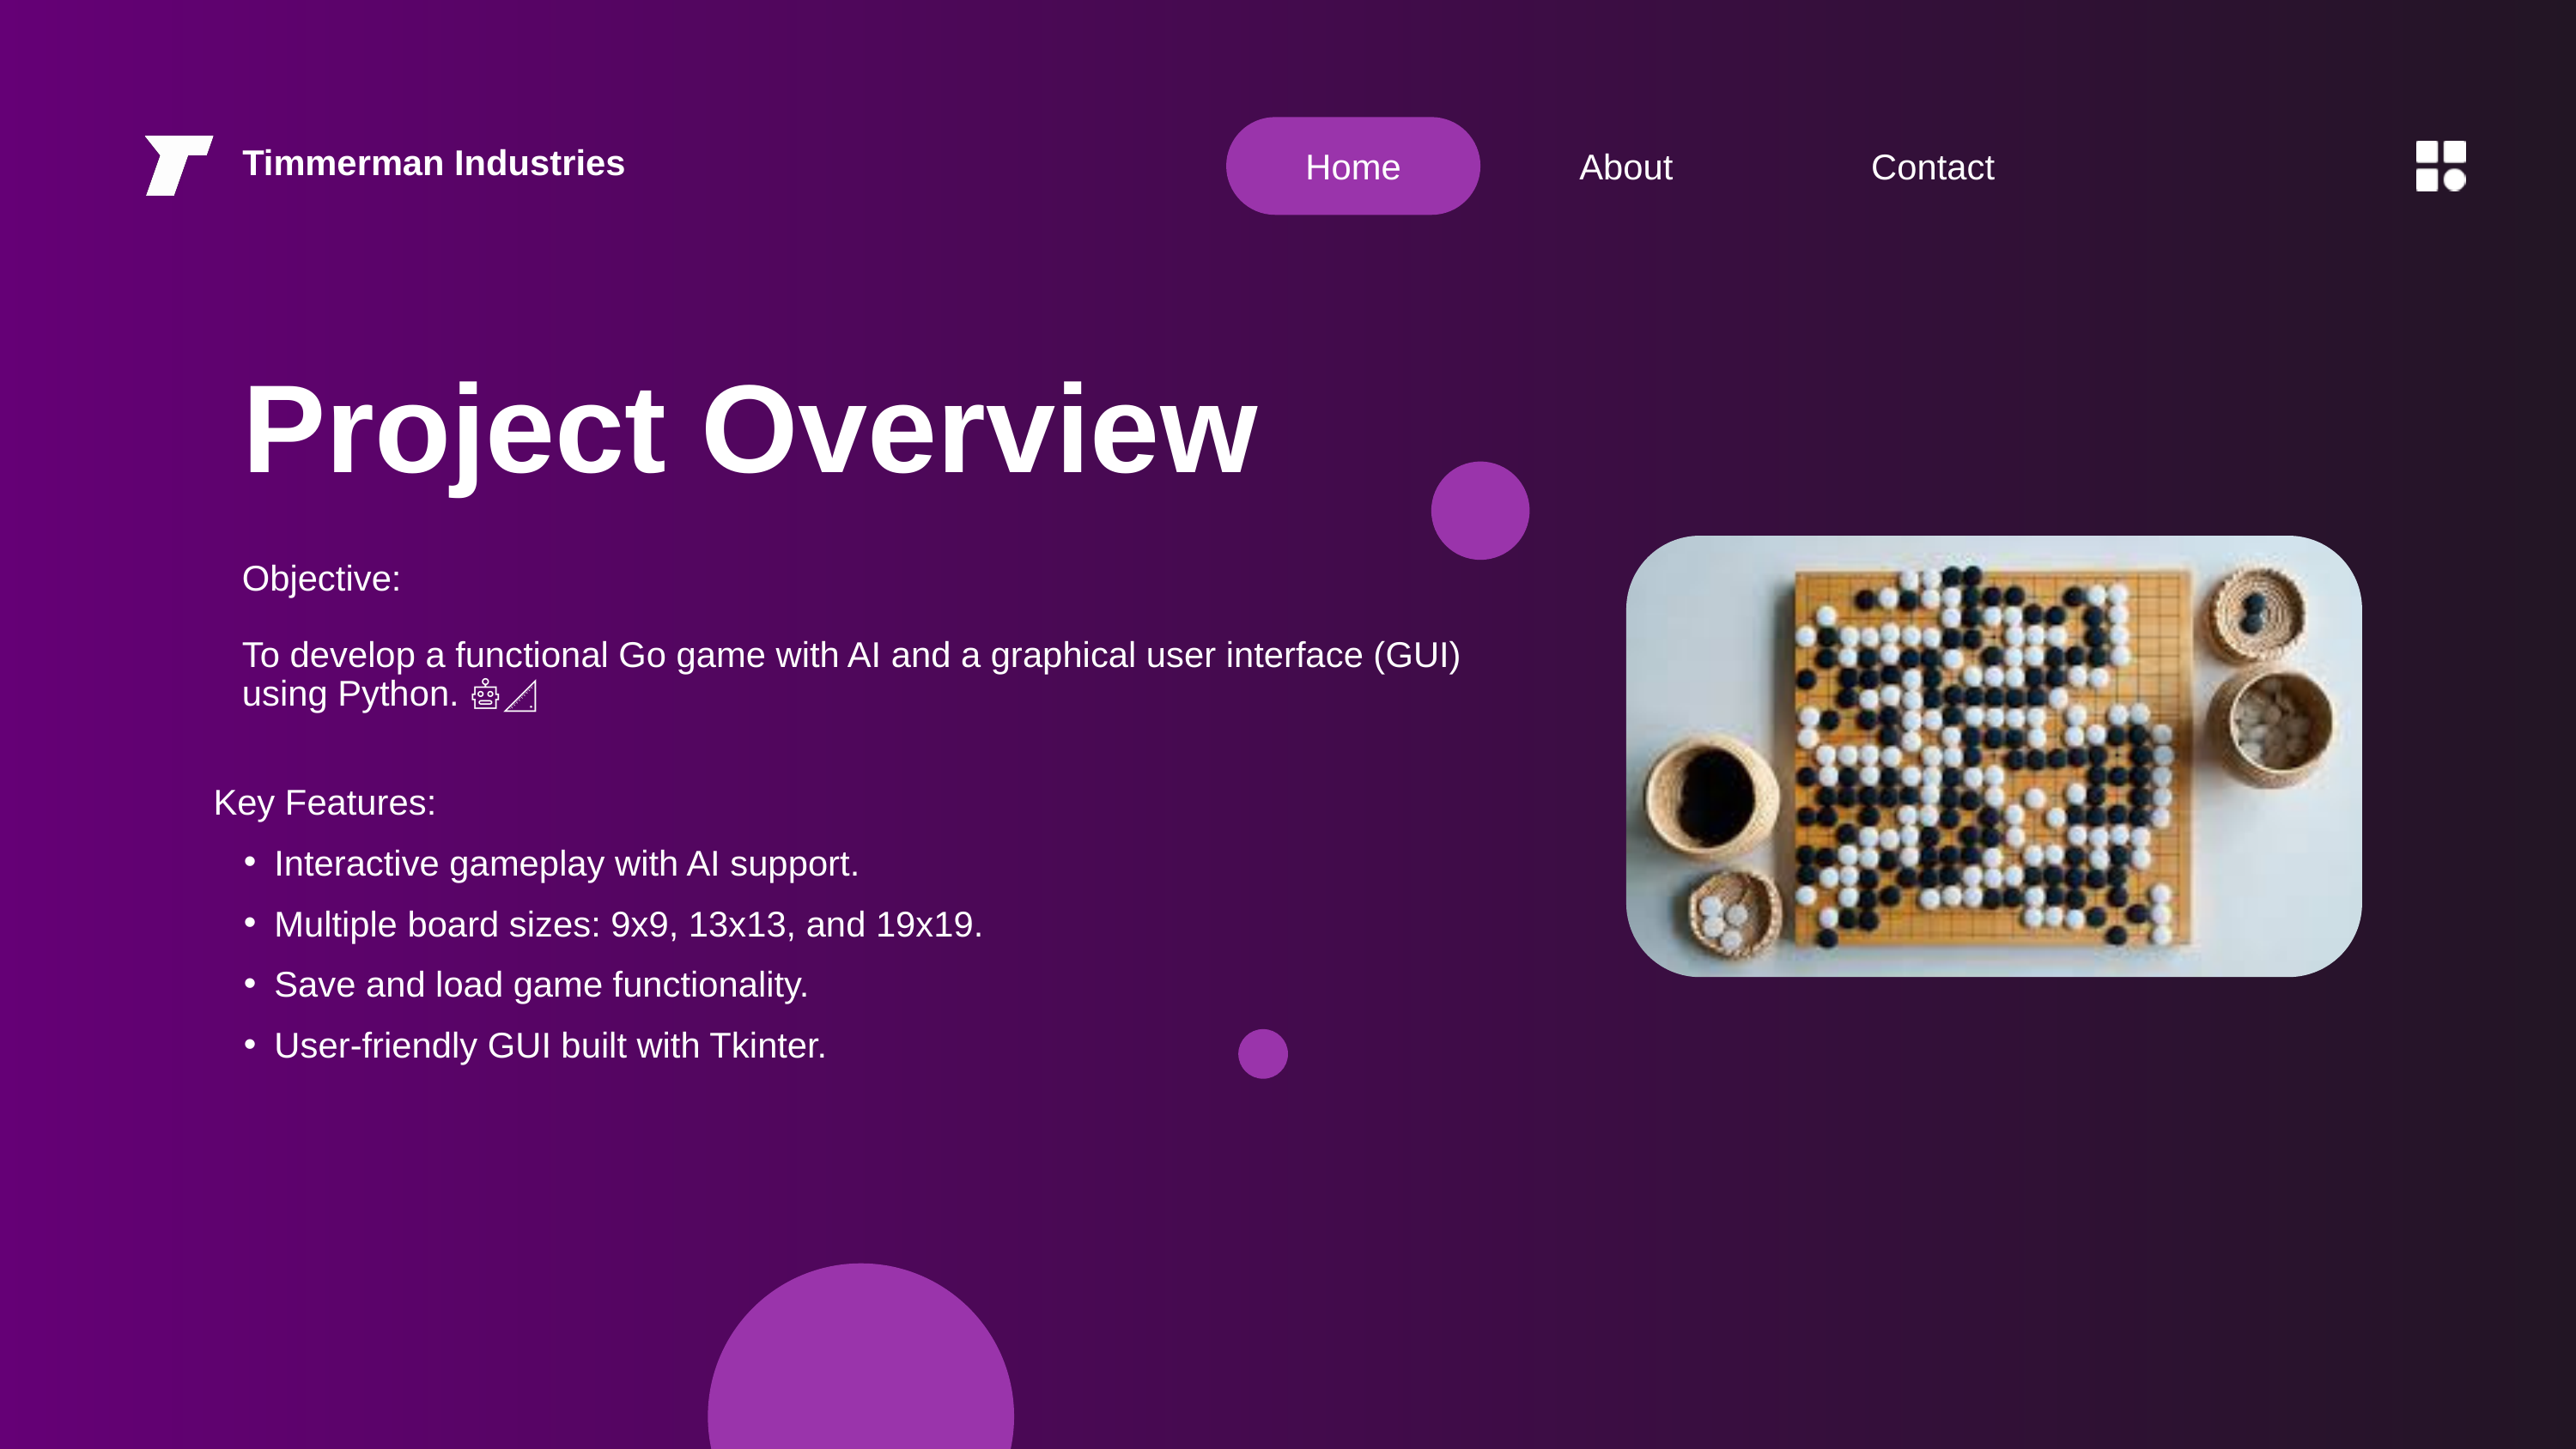

Home
About
Contact

Timmerman Industries
Project Overview

Objective:

To develop a functional Go game with AI and a graphical user interface (GUI) using Python. 🧩🤖📐

Key Features:
Interactive gameplay with AI support.
Multiple board sizes: 9x9, 13x13, and 19x19.
Save and load game functionality.
User-friendly GUI built with Tkinter.